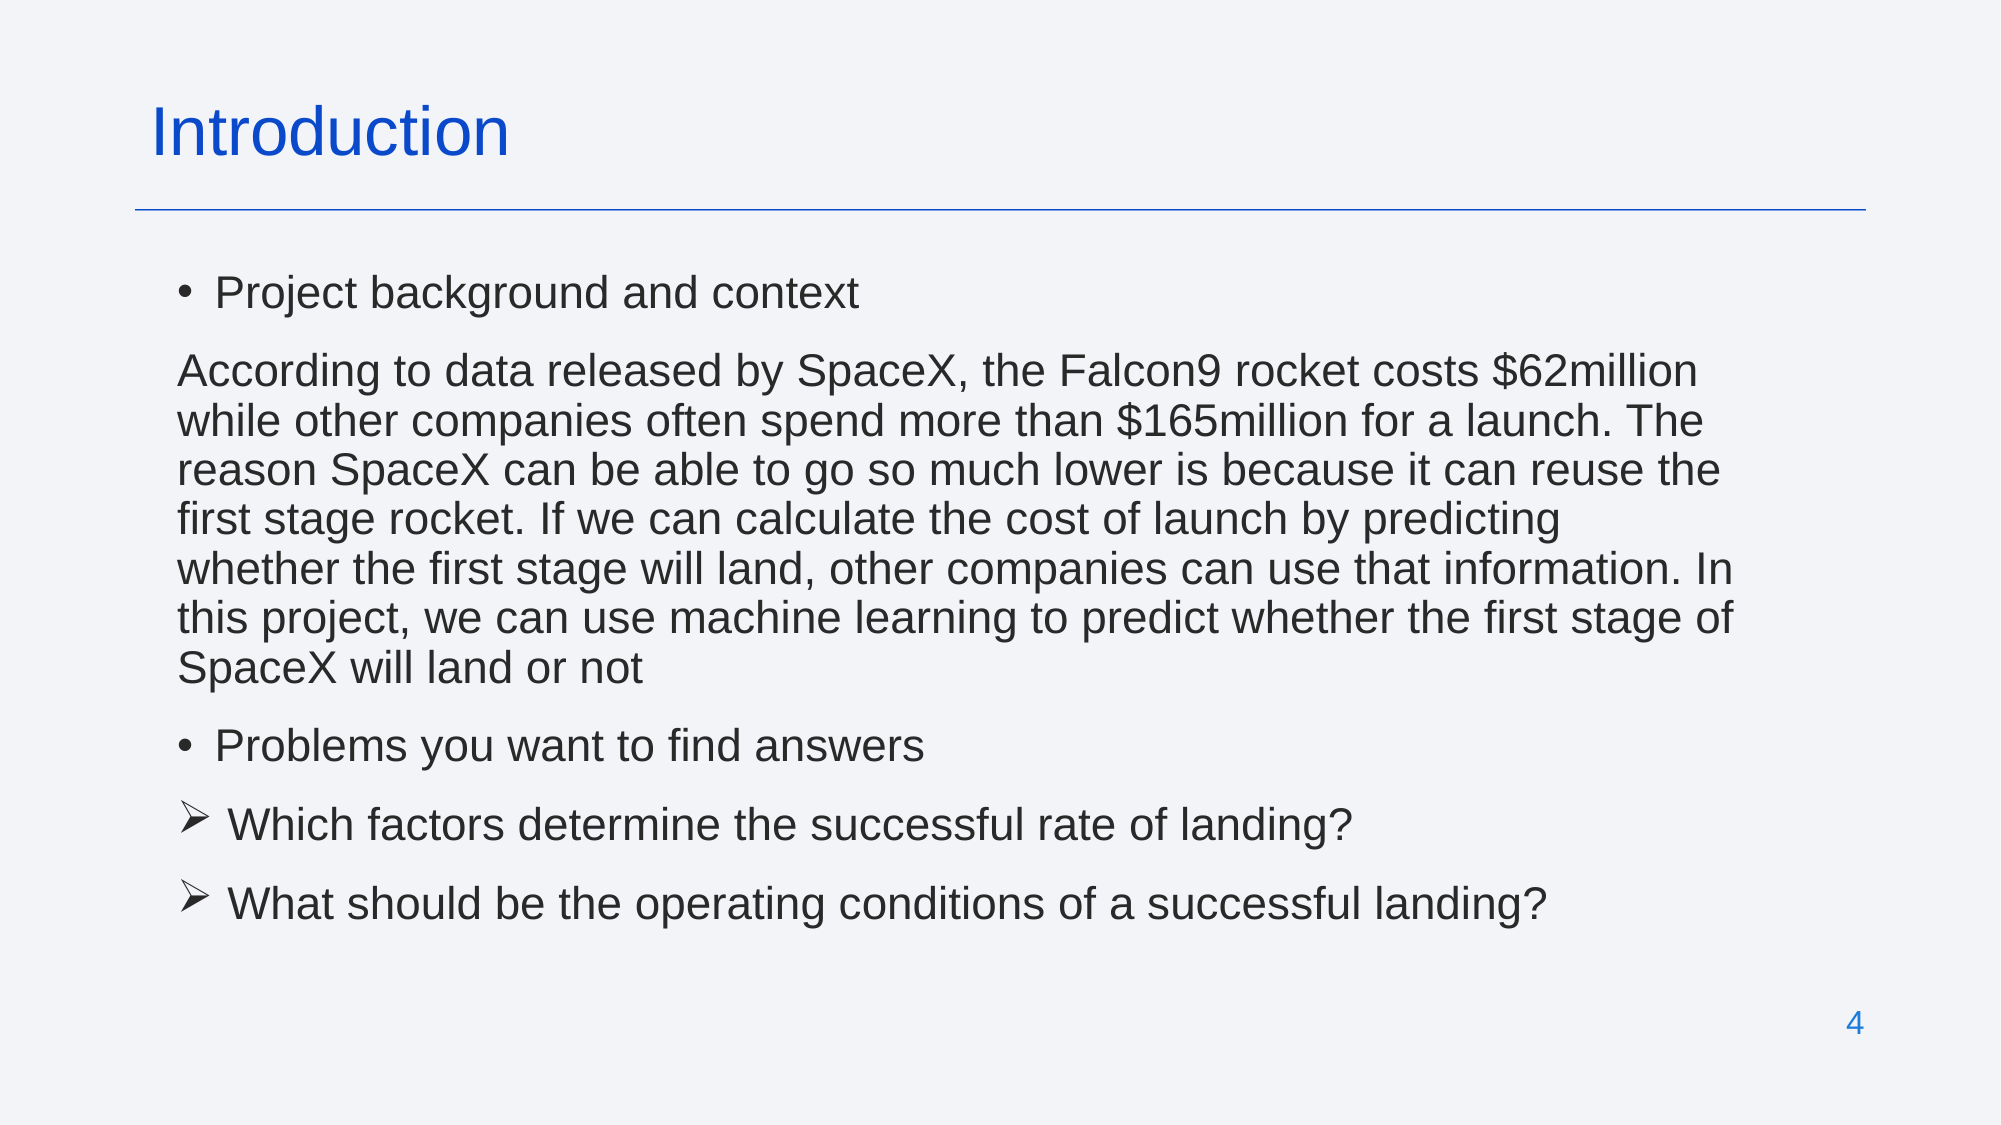

Introduction
Project background and context
According to data released by SpaceX, the Falcon9 rocket costs $62million while other companies often spend more than $165million for a launch. The reason SpaceX can be able to go so much lower is because it can reuse the first stage rocket. If we can calculate the cost of launch by predicting whether the first stage will land, other companies can use that information. In this project, we can use machine learning to predict whether the first stage of SpaceX will land or not
Problems you want to find answers
 Which factors determine the successful rate of landing?
 What should be the operating conditions of a successful landing?
4